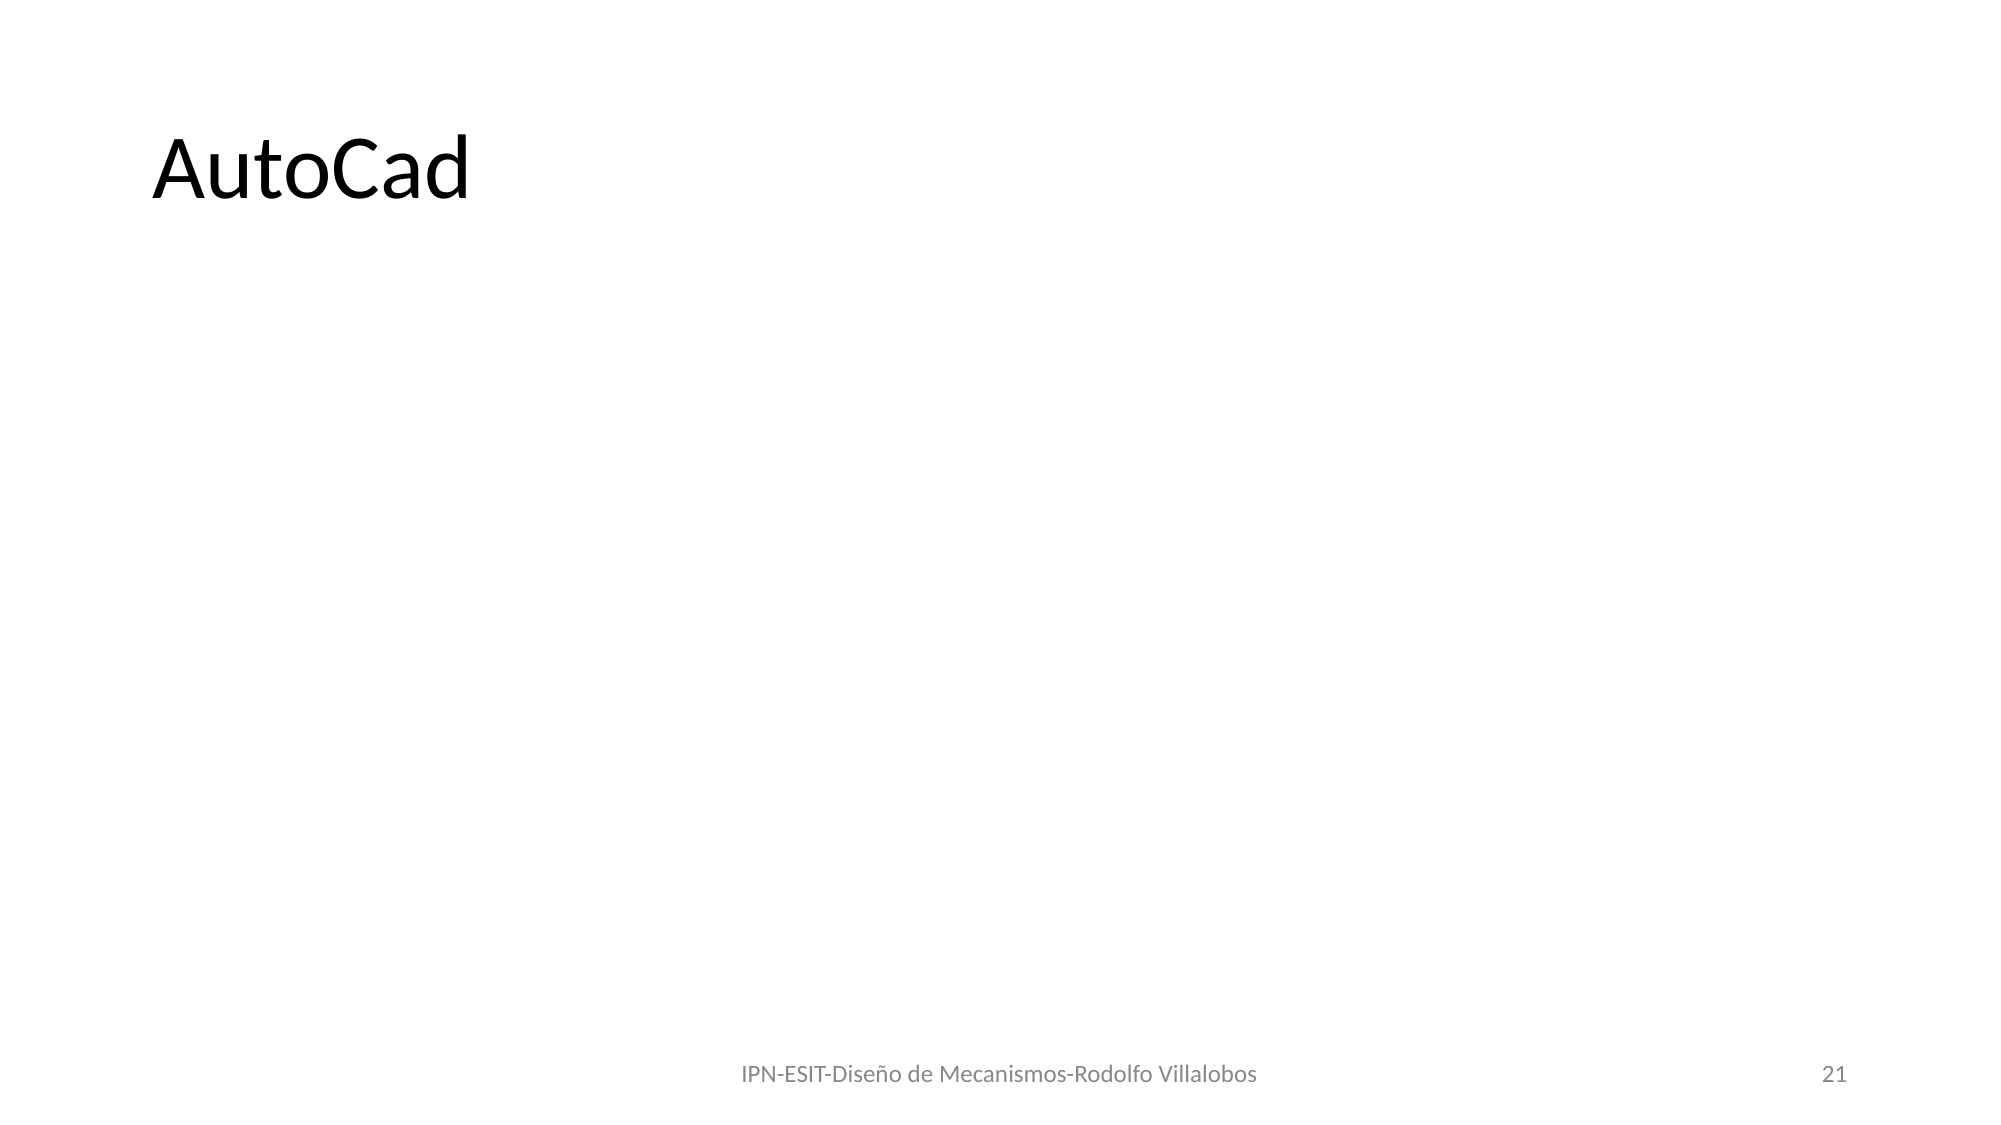

# AutoCad

IPN-ESIT-Diseño de Mecanismos-Rodolfo Villalobos
21